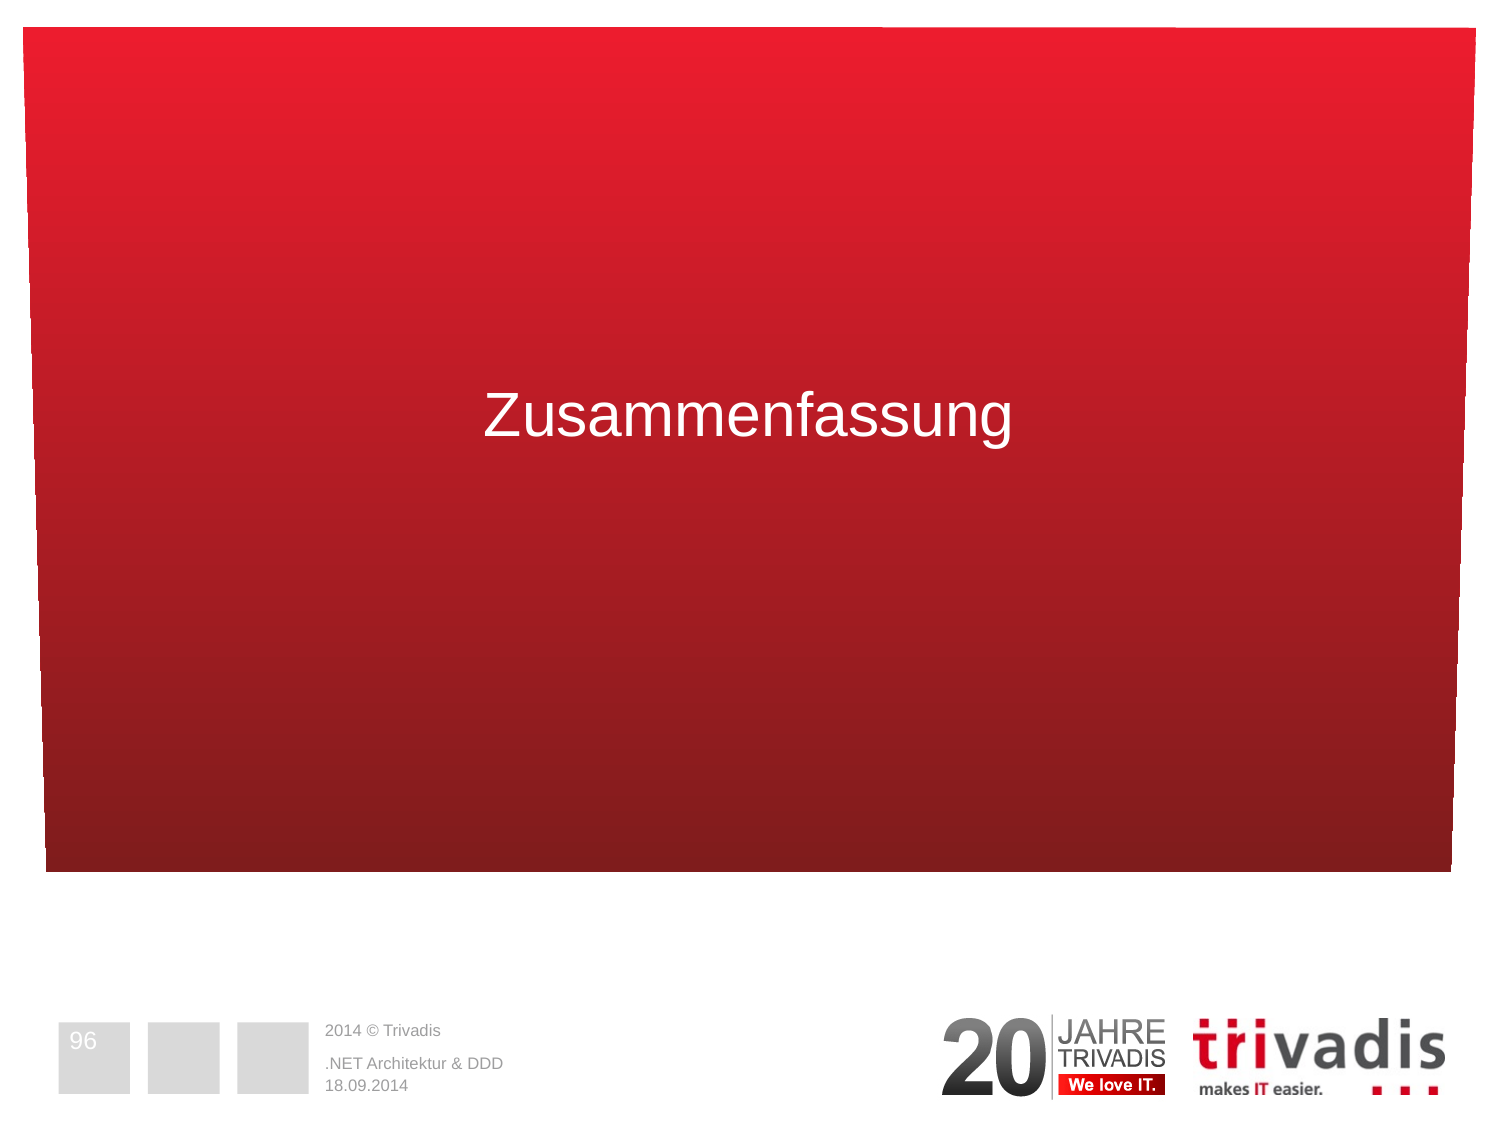

Zusammenfassung
96
.NET Architektur & DDD
18.09.2014